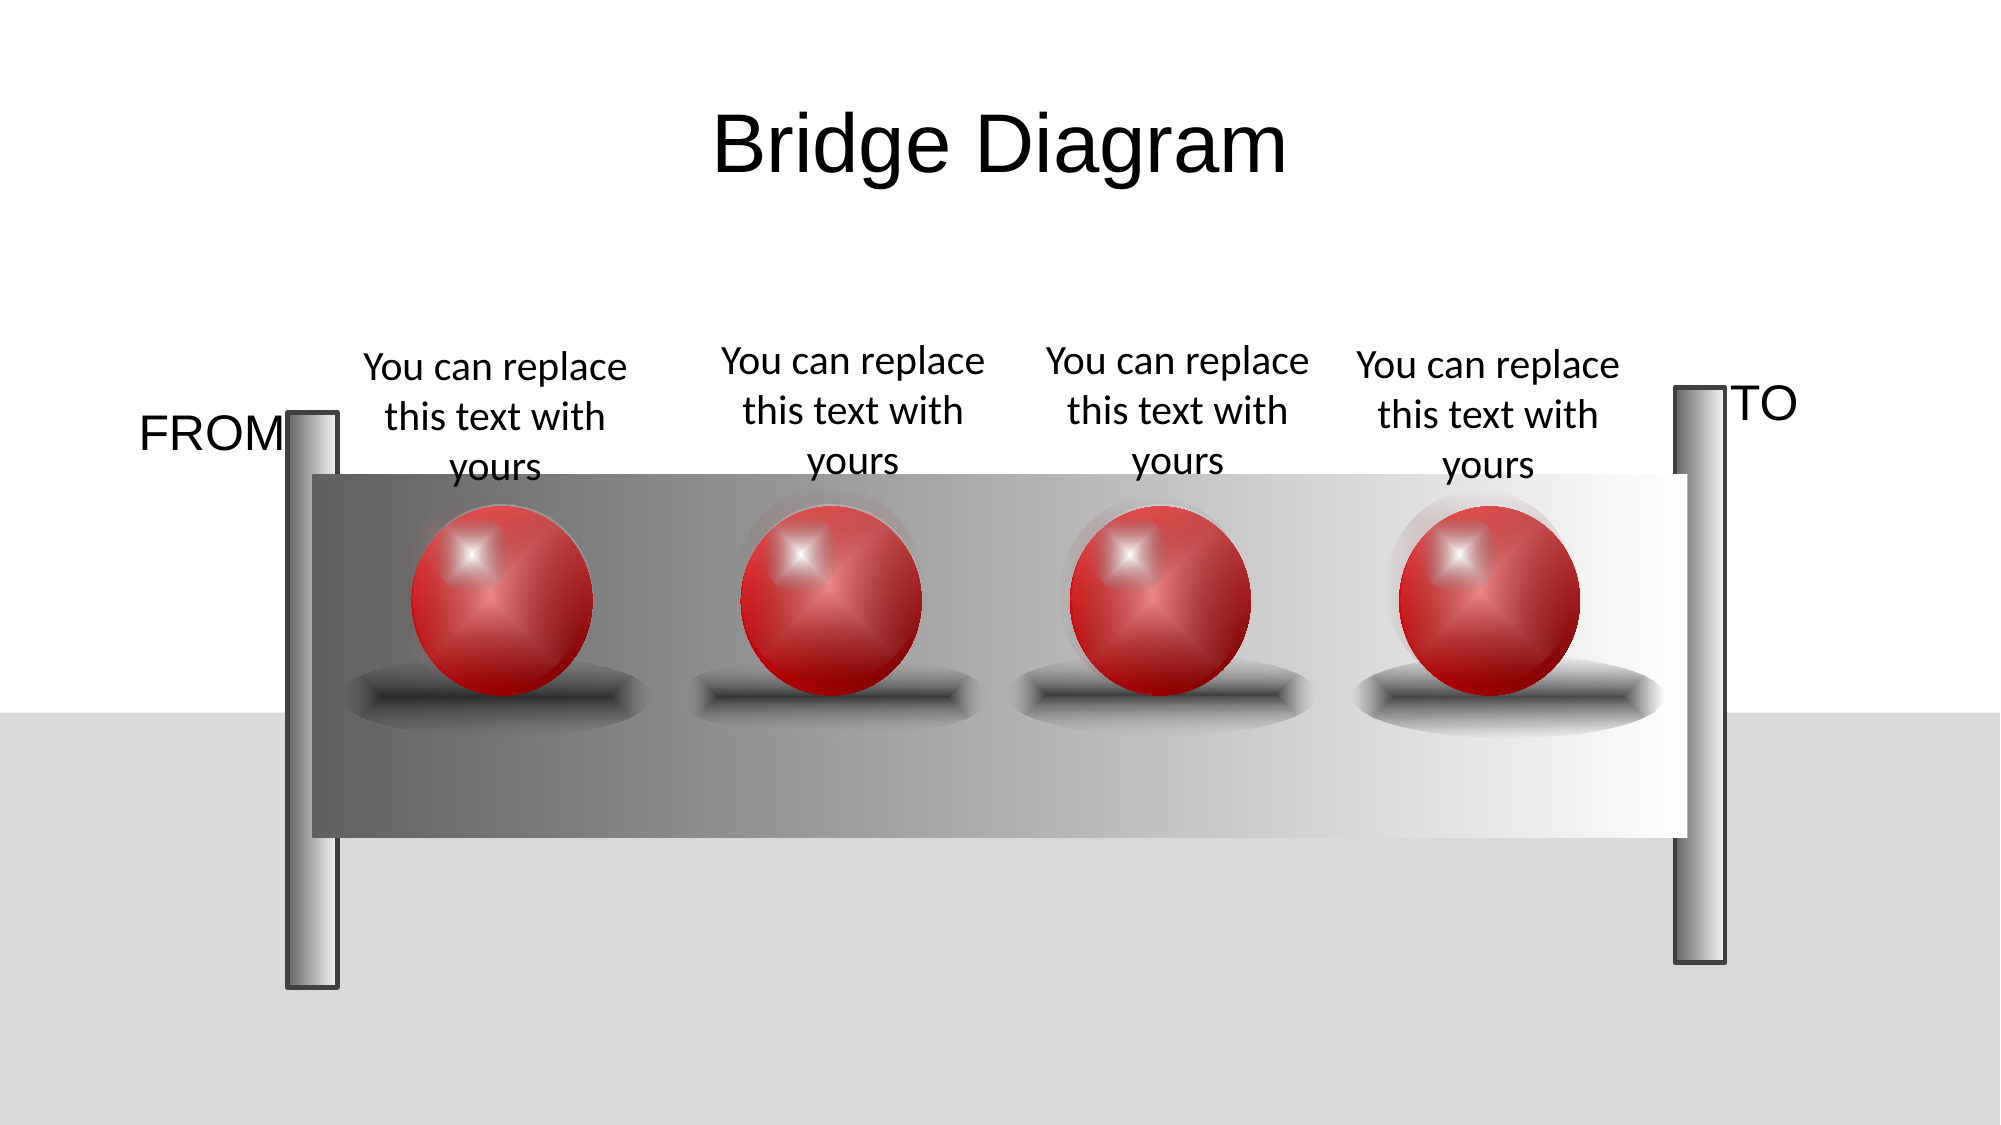

# Bridge Diagram
You can replace this text with yours

You can replace this text with yours

You can replace this text with yours

You can replace this text with yours

TO

FROM